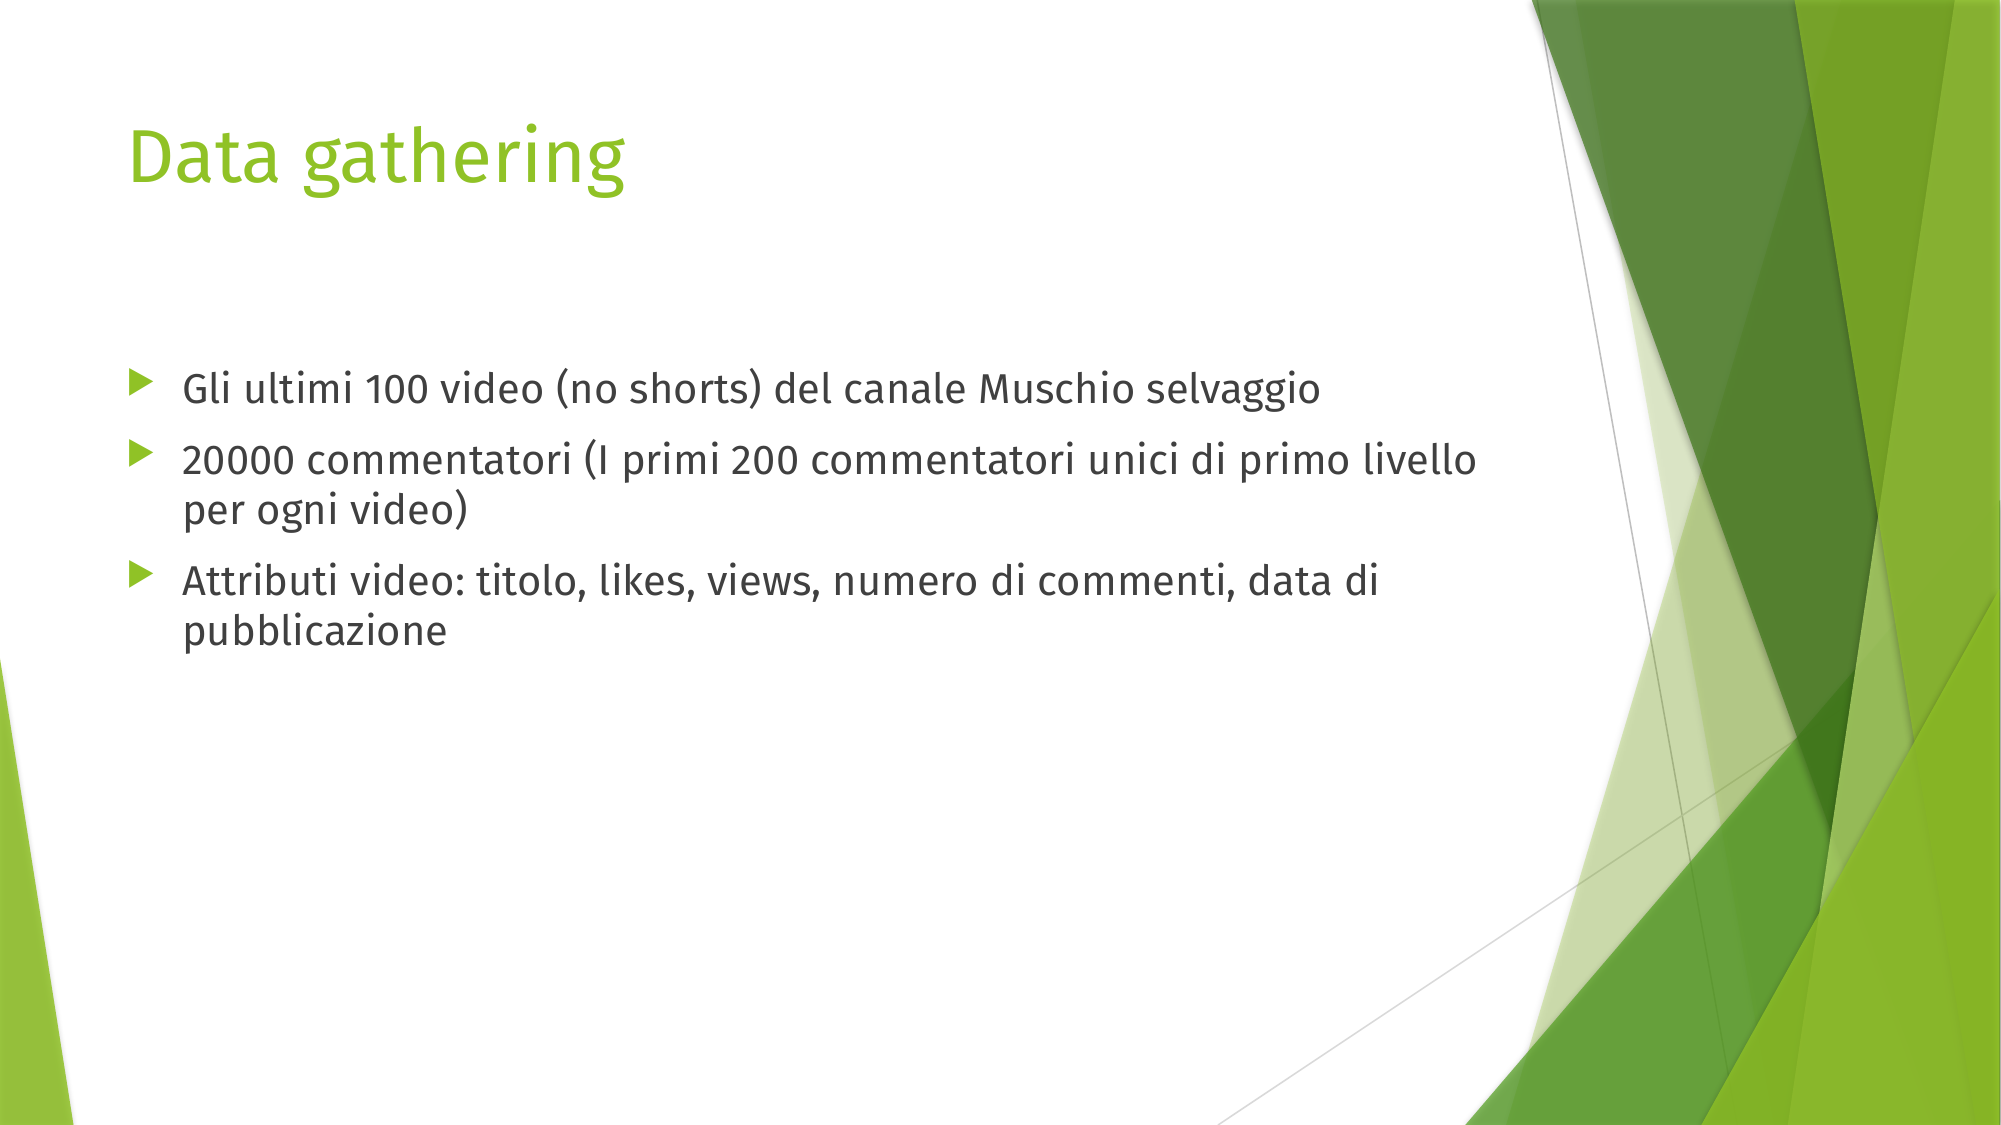

# Data gathering
Gli ultimi 100 video (no shorts) del canale Muschio selvaggio
20000 commentatori (I primi 200 commentatori unici di primo livello per ogni video)
Attributi video: titolo, likes, views, numero di commenti, data di pubblicazione